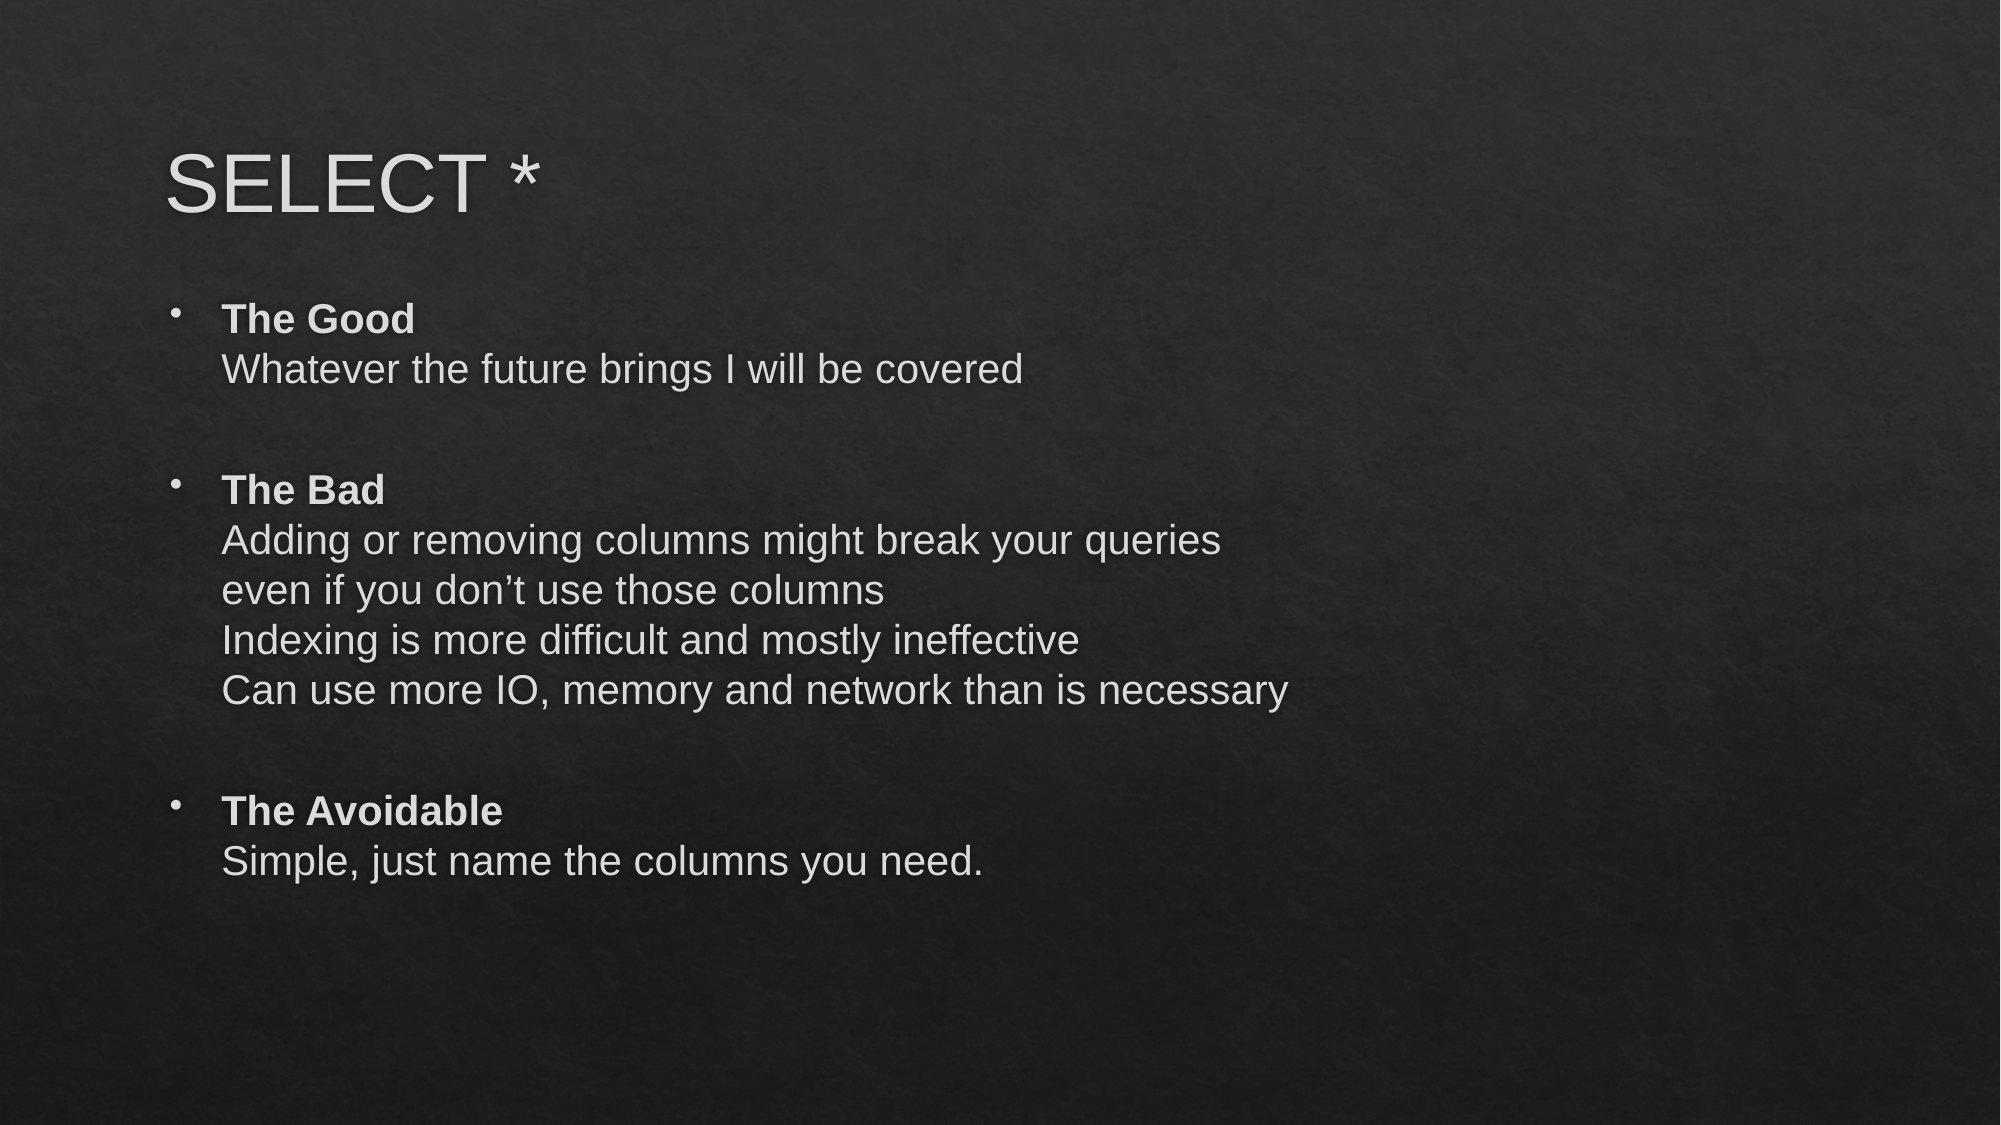

# SELECT *
The Good
Whatever the future brings I will be covered
The Bad
Adding or removing columns might break your queries
even if you don’t use those columns
Indexing is more difficult and mostly ineffective
Can use more IO, memory and network than is necessary
The Avoidable
Simple, just name the columns you need.